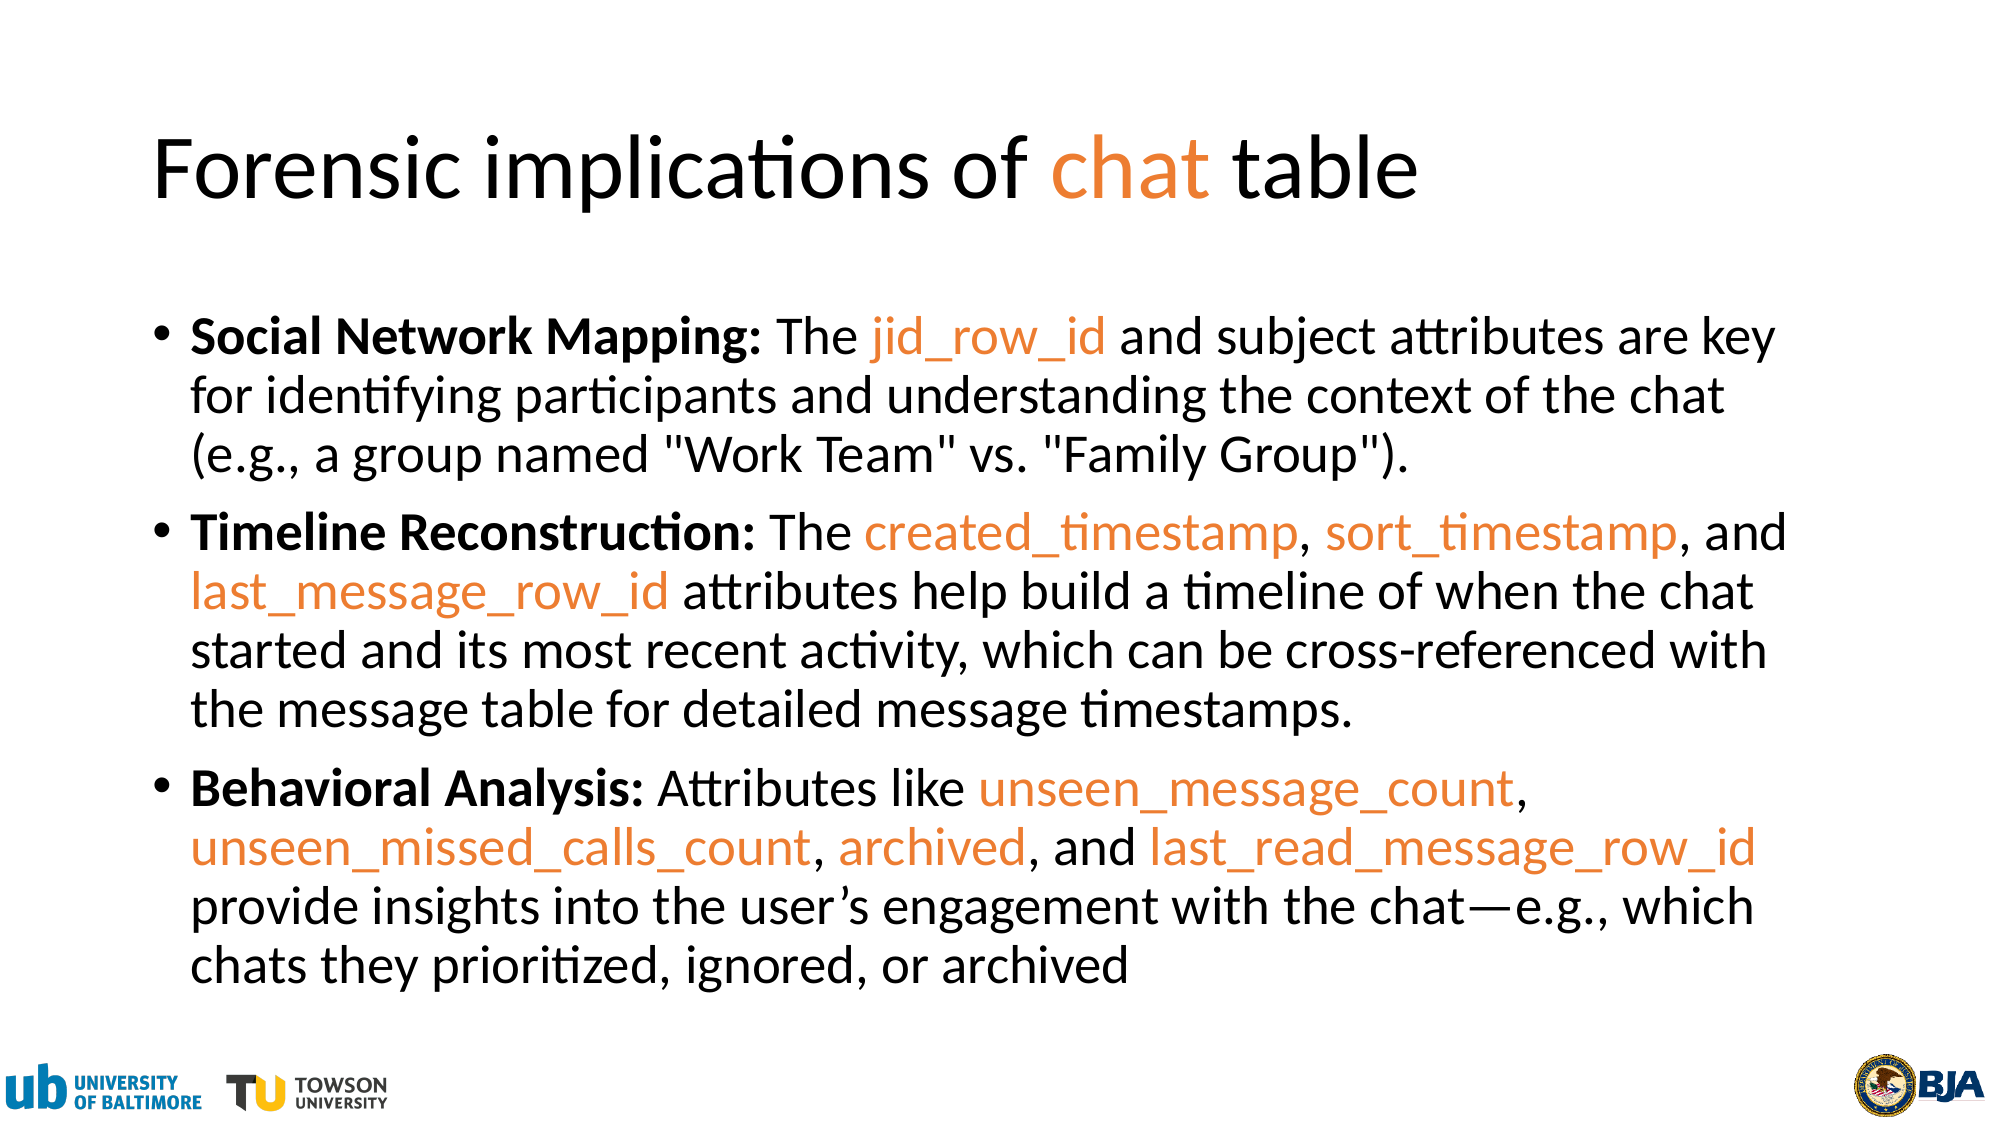

# Forensic implications of chat table
Social Network Mapping: The jid_row_id and subject attributes are key for identifying participants and understanding the context of the chat (e.g., a group named "Work Team" vs. "Family Group").
Timeline Reconstruction: The created_timestamp, sort_timestamp, and last_message_row_id attributes help build a timeline of when the chat started and its most recent activity, which can be cross-referenced with the message table for detailed message timestamps.
Behavioral Analysis: Attributes like unseen_message_count, unseen_missed_calls_count, archived, and last_read_message_row_id provide insights into the user’s engagement with the chat—e.g., which chats they prioritized, ignored, or archived